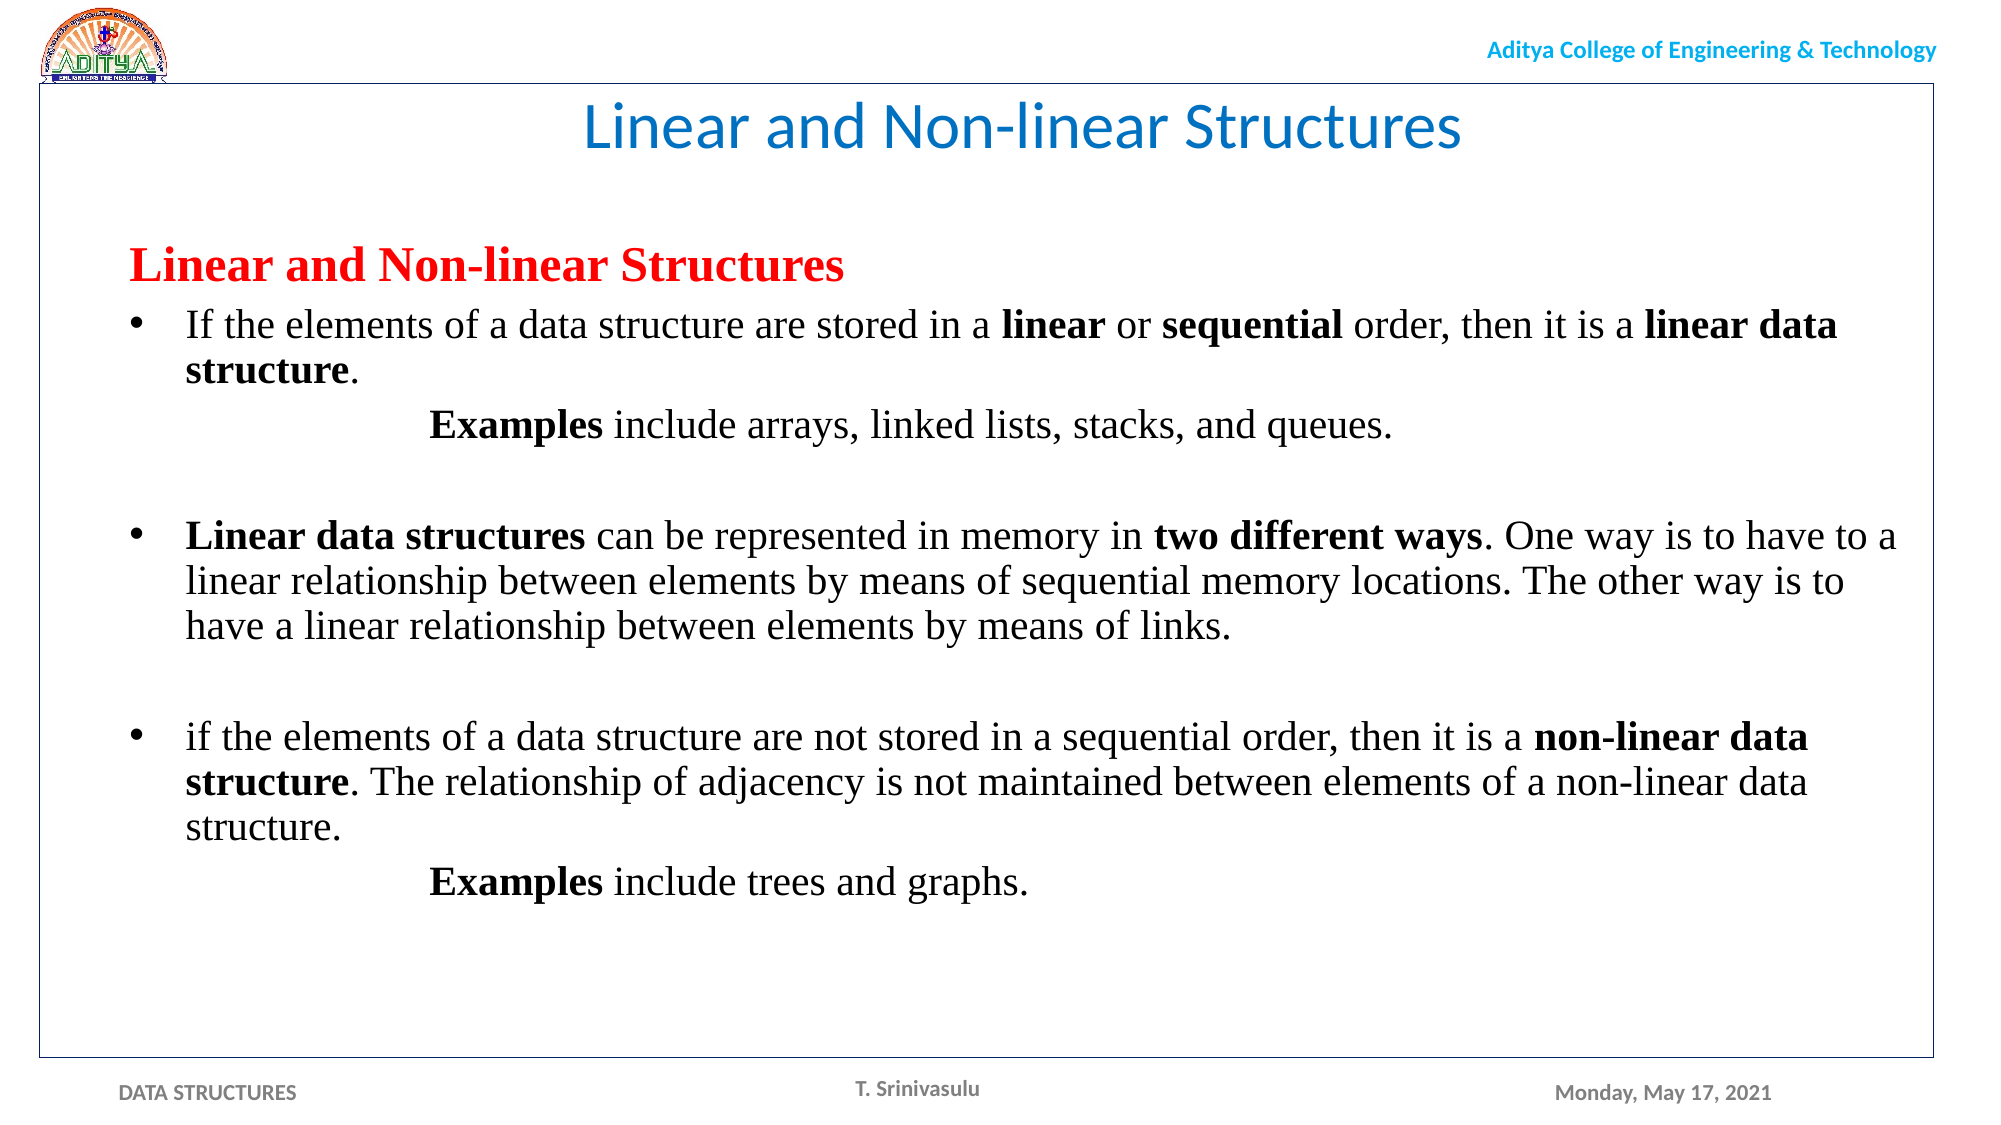

Linear and Non-linear Structures

Linear and Non-linear Structures
If the elements of a data structure are stored in a linear or sequential order, then it is a linear data structure.
		Examples include arrays, linked lists, stacks, and queues.

Linear data structures can be represented in memory in two different ways. One way is to have to a linear relationship between elements by means of sequential memory locations. The other way is to have a linear relationship between elements by means of links.

if the elements of a data structure are not stored in a sequential order, then it is a non-linear data structure. The relationship of adjacency is not maintained between elements of a non-linear data structure.
		Examples include trees and graphs.

T. Srinivasulu
Monday, May 17, 2021